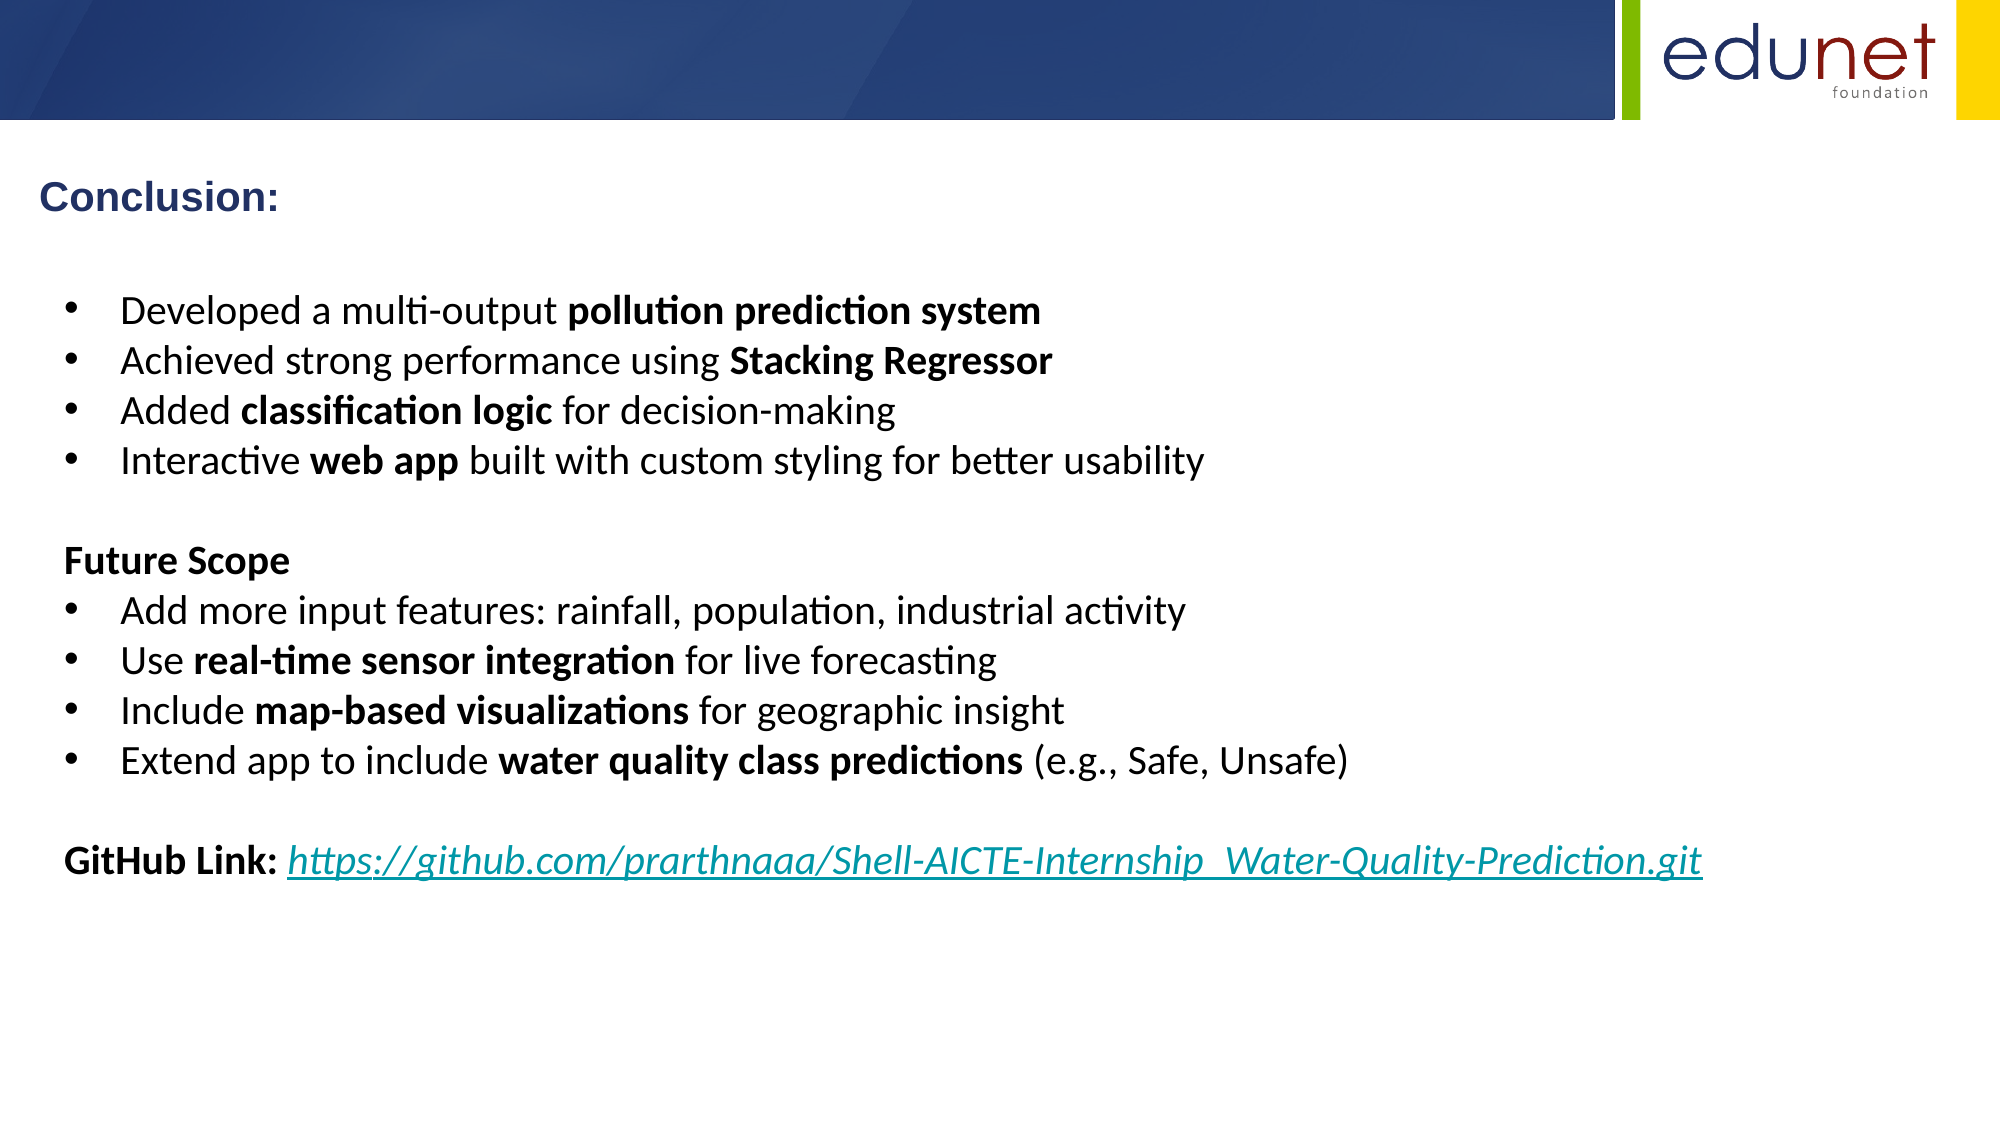

Conclusion:
Developed a multi-output pollution prediction system
Achieved strong performance using Stacking Regressor
Added classification logic for decision-making
Interactive web app built with custom styling for better usability

Future Scope
Add more input features: rainfall, population, industrial activity
Use real-time sensor integration for live forecasting
Include map-based visualizations for geographic insight
Extend app to include water quality class predictions (e.g., Safe, Unsafe)

GitHub Link: https://github.com/prarthnaaa/Shell-AICTE-Internship_Water-Quality-Prediction.git